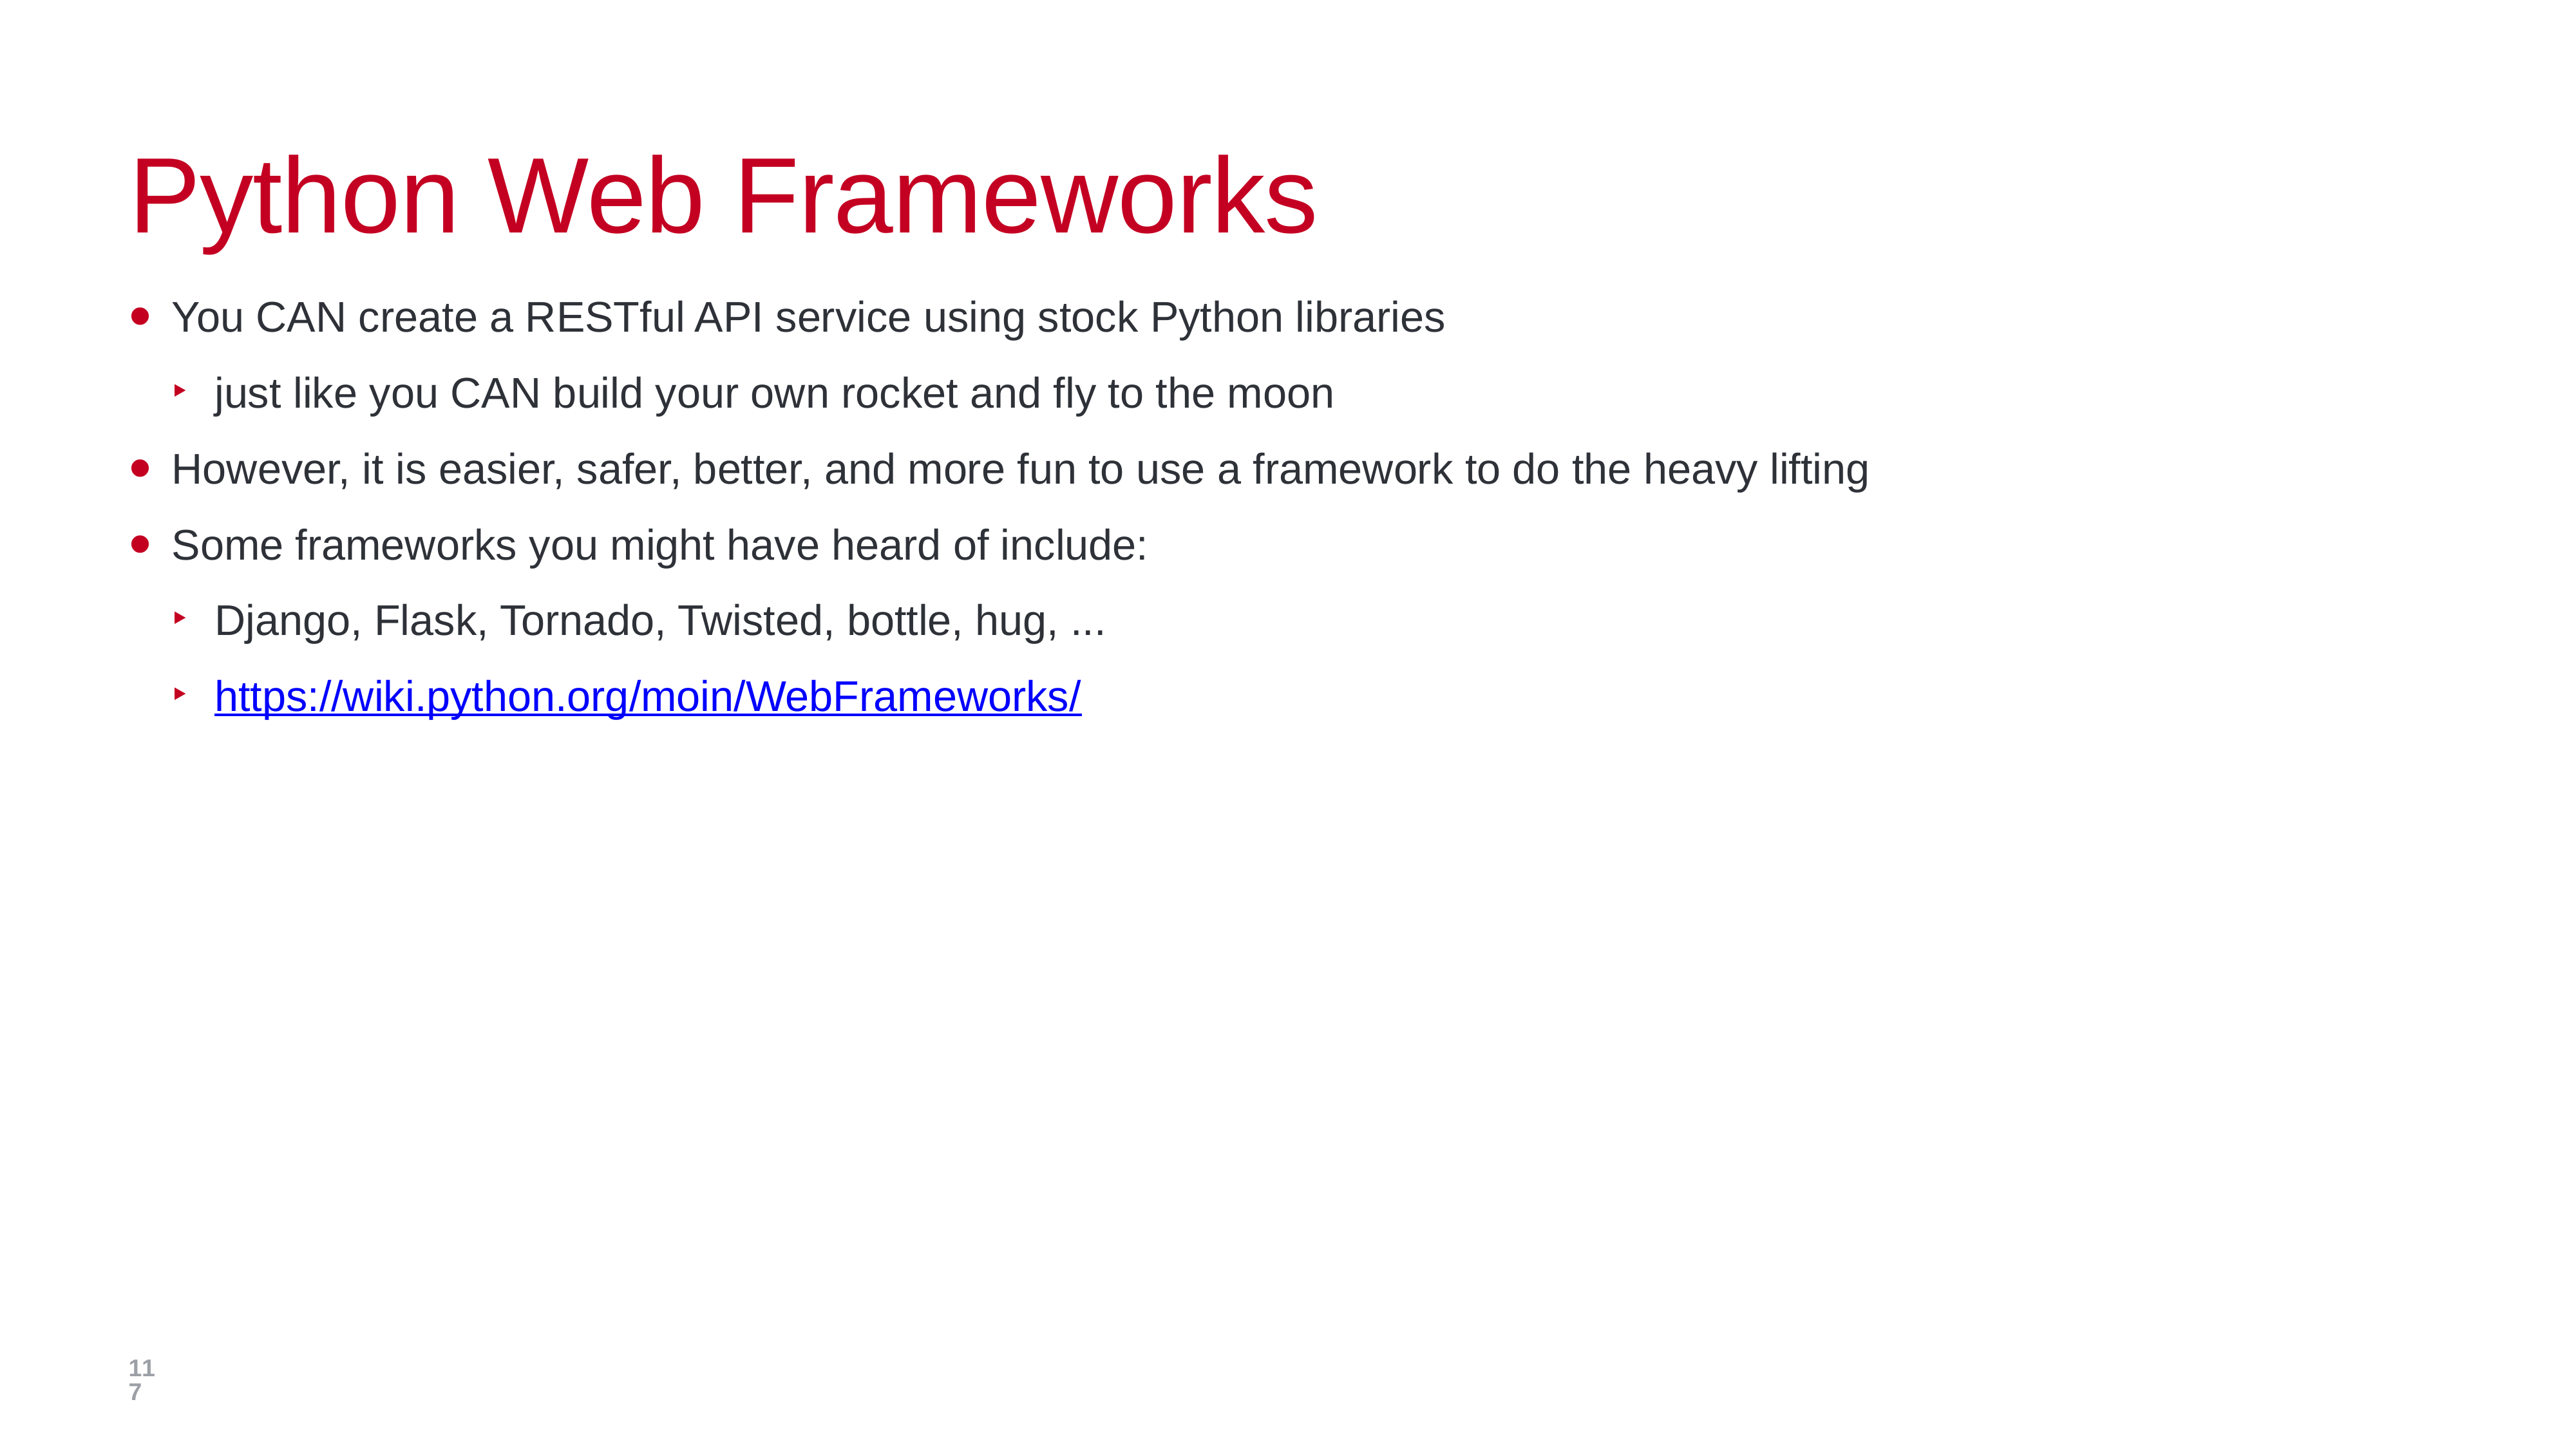

# Python Web Frameworks
You CAN create a RESTful API service using stock Python libraries
just like you CAN build your own rocket and fly to the moon
However, it is easier, safer, better, and more fun to use a framework to do the heavy lifting
Some frameworks you might have heard of include:
Django, Flask, Tornado, Twisted, bottle, hug, ...
https://wiki.python.org/moin/WebFrameworks/

117